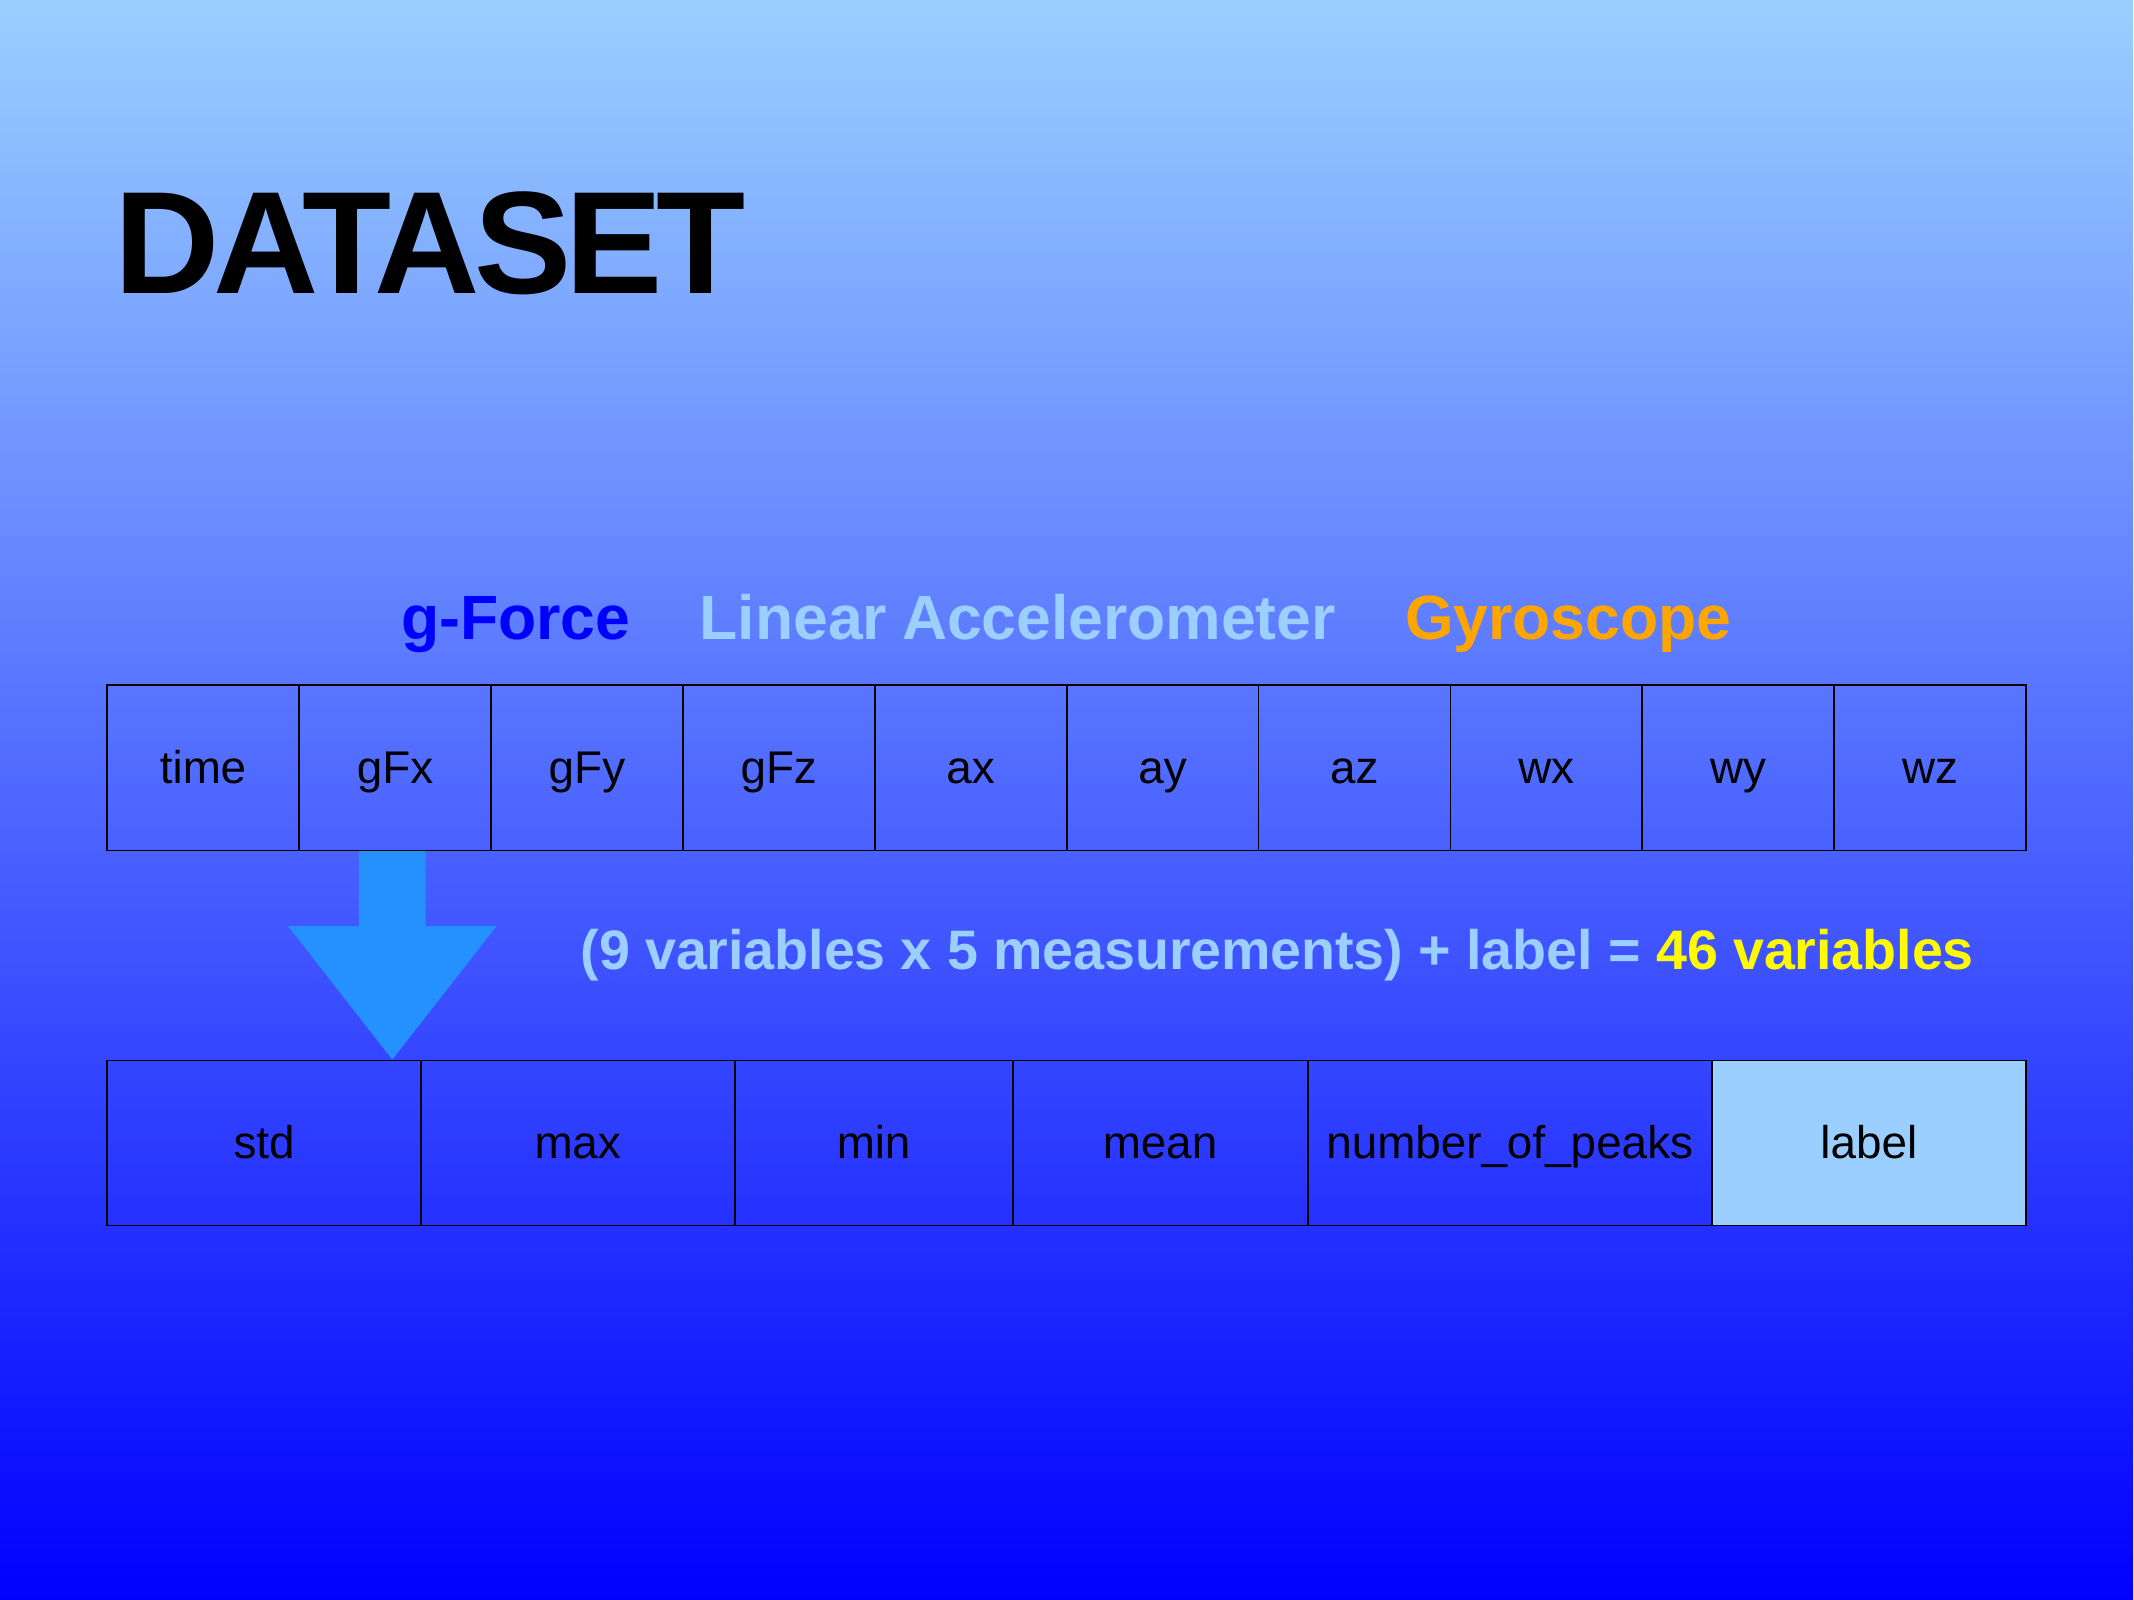

# dataset
g-Force    Linear Accelerometer    Gyroscope
| time | gFx | gFy | gFz | ax | ay | az | wx | wy | wz |
| --- | --- | --- | --- | --- | --- | --- | --- | --- | --- |

(9 variables x 5 measurements) + label = 46 variables
| std | max | min | mean | number\_of\_peaks | label |
| --- | --- | --- | --- | --- | --- |